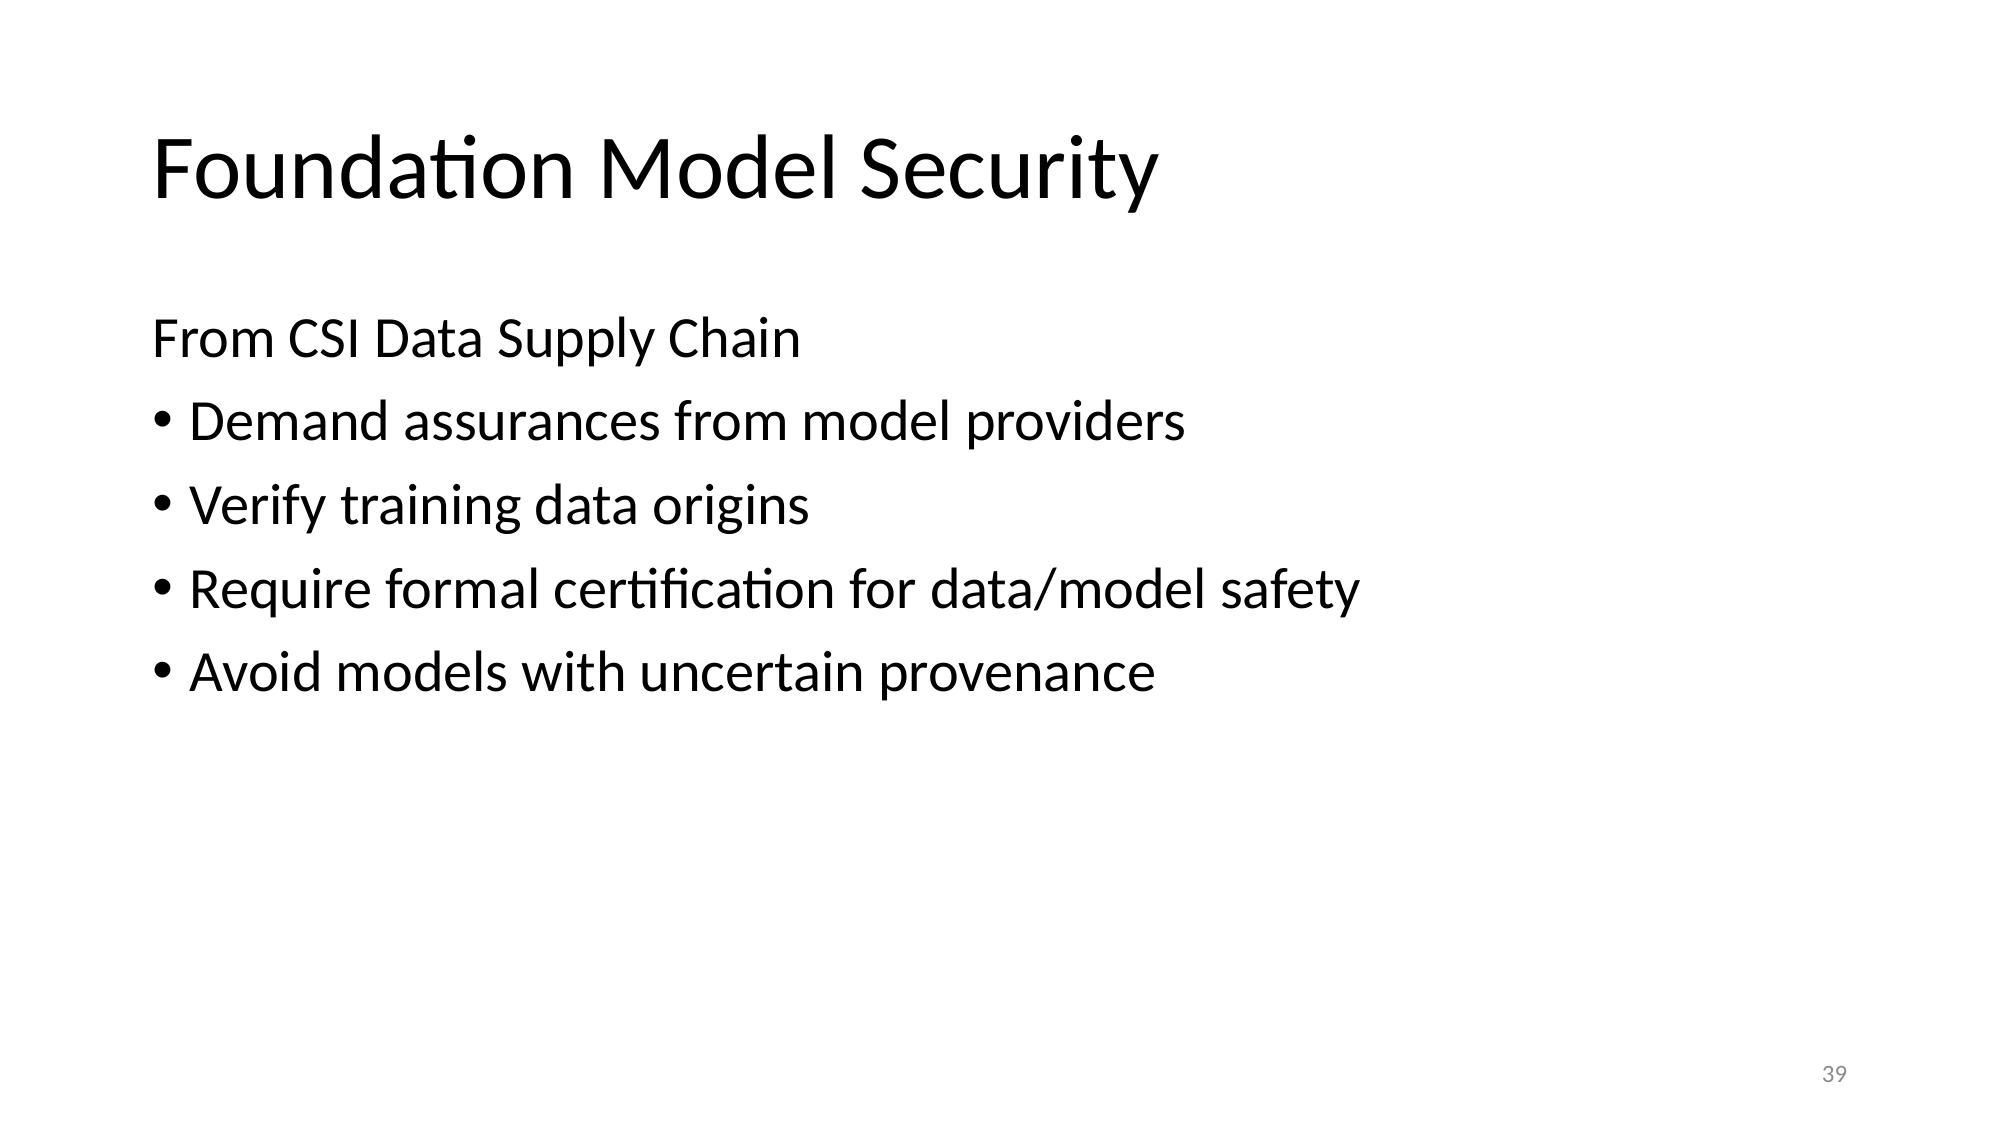

# Foundation Model Security
From CSI Data Supply Chain
Demand assurances from model providers
Verify training data origins
Require formal certification for data/model safety
Avoid models with uncertain provenance

39